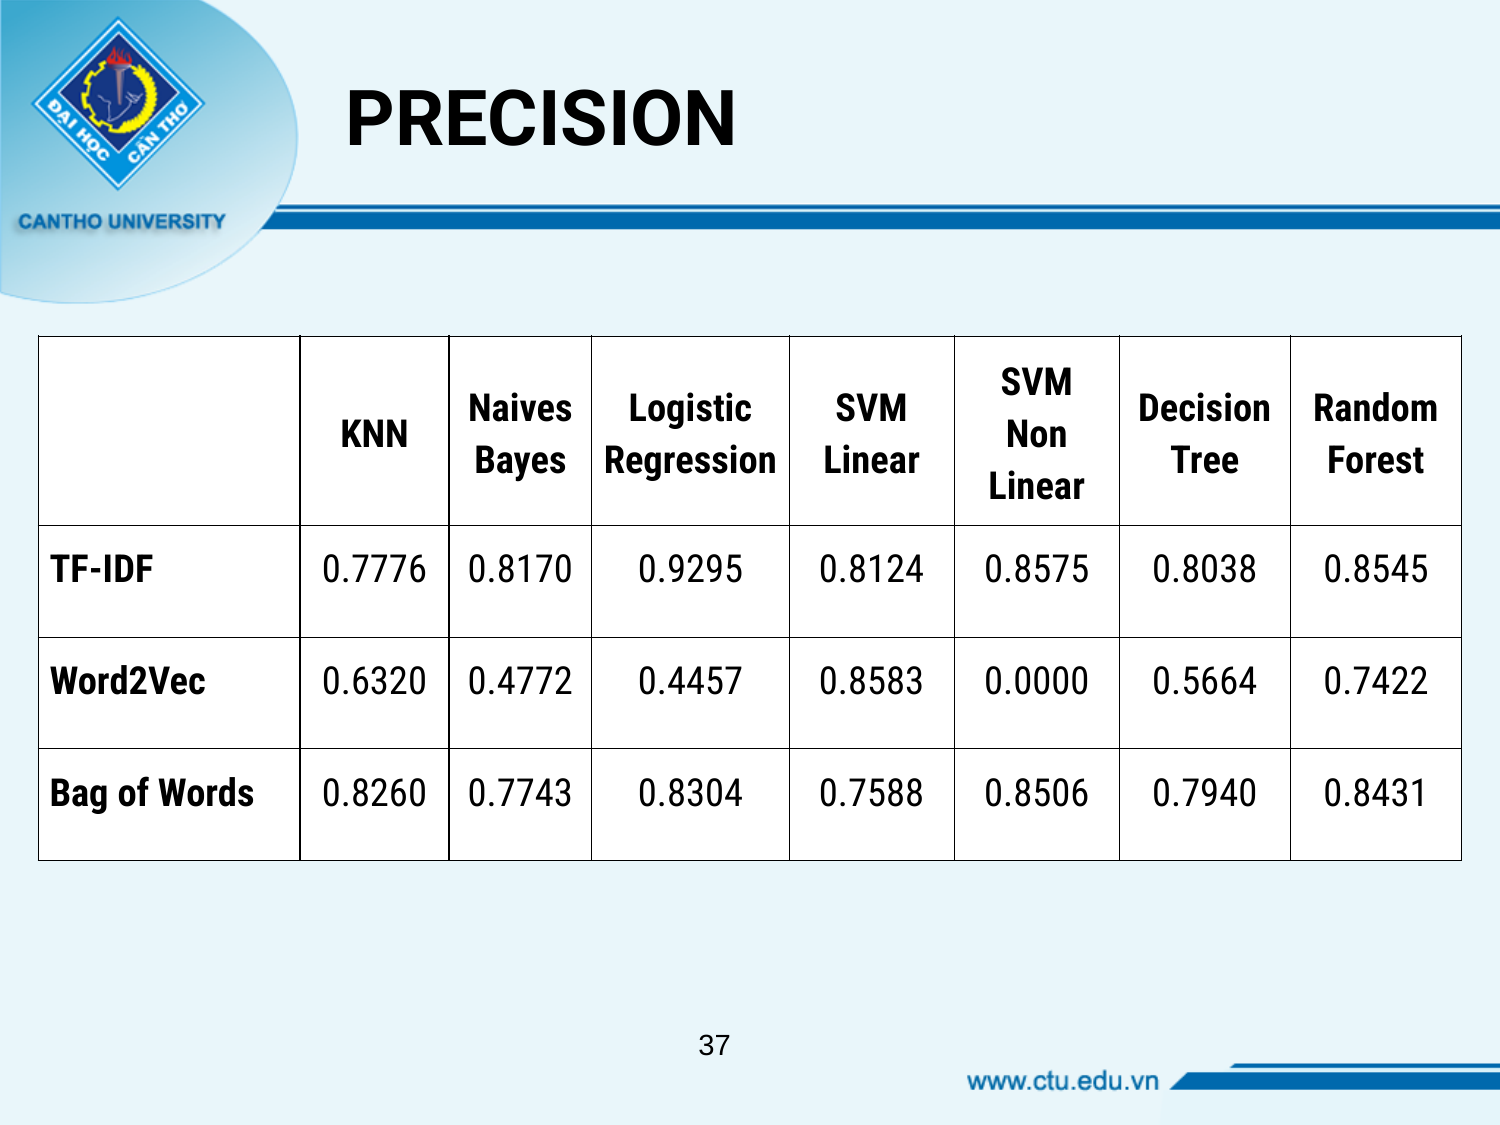

PRECISION
|  | KNN | Naives Bayes | Logistic Regression | SVM Linear | SVM Non Linear | Decision Tree | Random Forest |
| --- | --- | --- | --- | --- | --- | --- | --- |
| TF-IDF | 0.7776 | 0.8170 | 0.9295 | 0.8124 | 0.8575 | 0.8038 | 0.8545 |
| Word2Vec | 0.6320 | 0.4772 | 0.4457 | 0.8583 | 0.0000 | 0.5664 | 0.7422 |
| Bag of Words | 0.8260 | 0.7743 | 0.8304 | 0.7588 | 0.8506 | 0.7940 | 0.8431 |
37